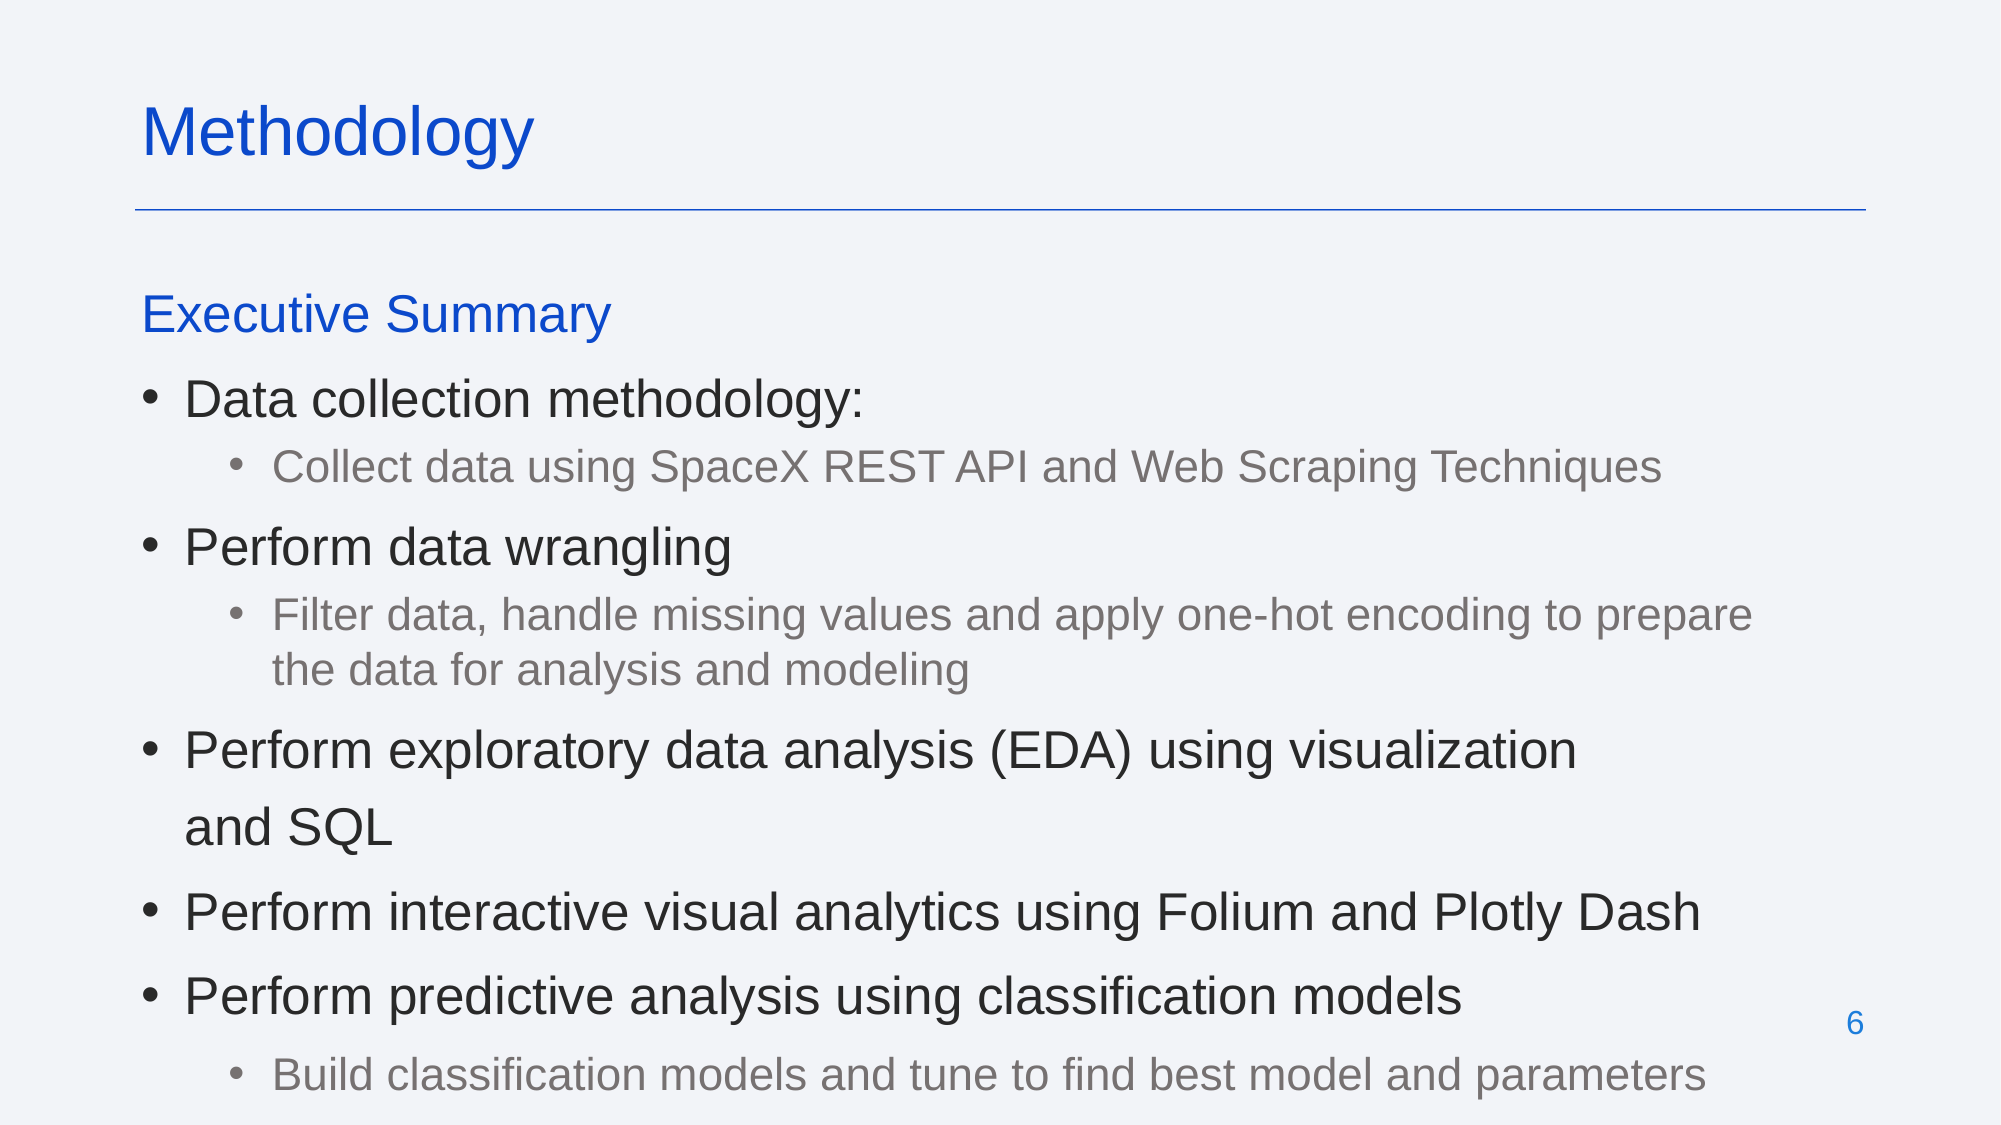

Methodology
Executive Summary
Data collection methodology:
Collect data using SpaceX REST API and Web Scraping Techniques
Perform data wrangling
Filter data, handle missing values and apply one-hot encoding to prepare the data for analysis and modeling
Perform exploratory data analysis (EDA) using visualization and SQL
Perform interactive visual analytics using Folium and Plotly Dash
Perform predictive analysis using classification models
Build classification models and tune to find best model and parameters

6